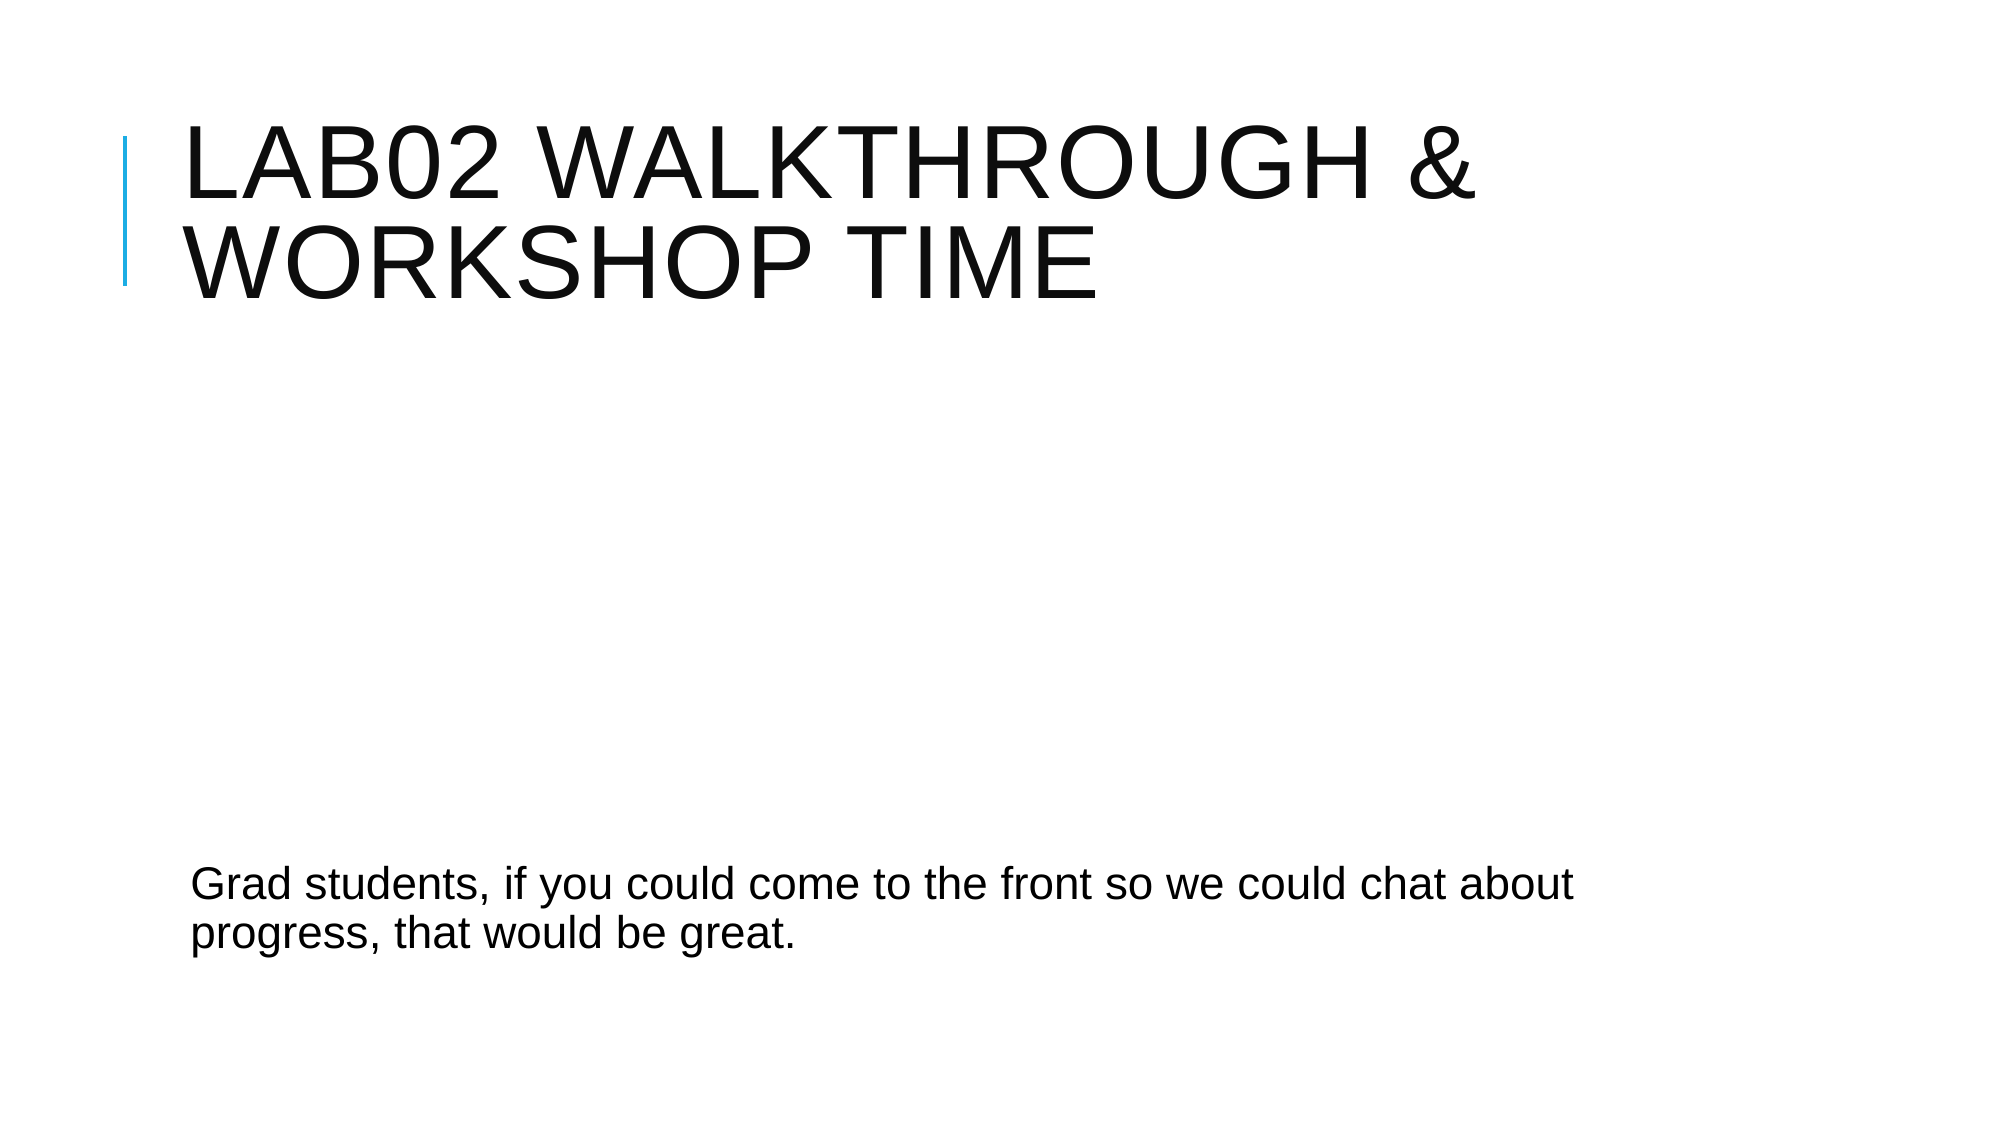

# Lab02 Walkthrough & Workshop Time

Grad students, if you could come to the front so we could chat about progress, that would be great.